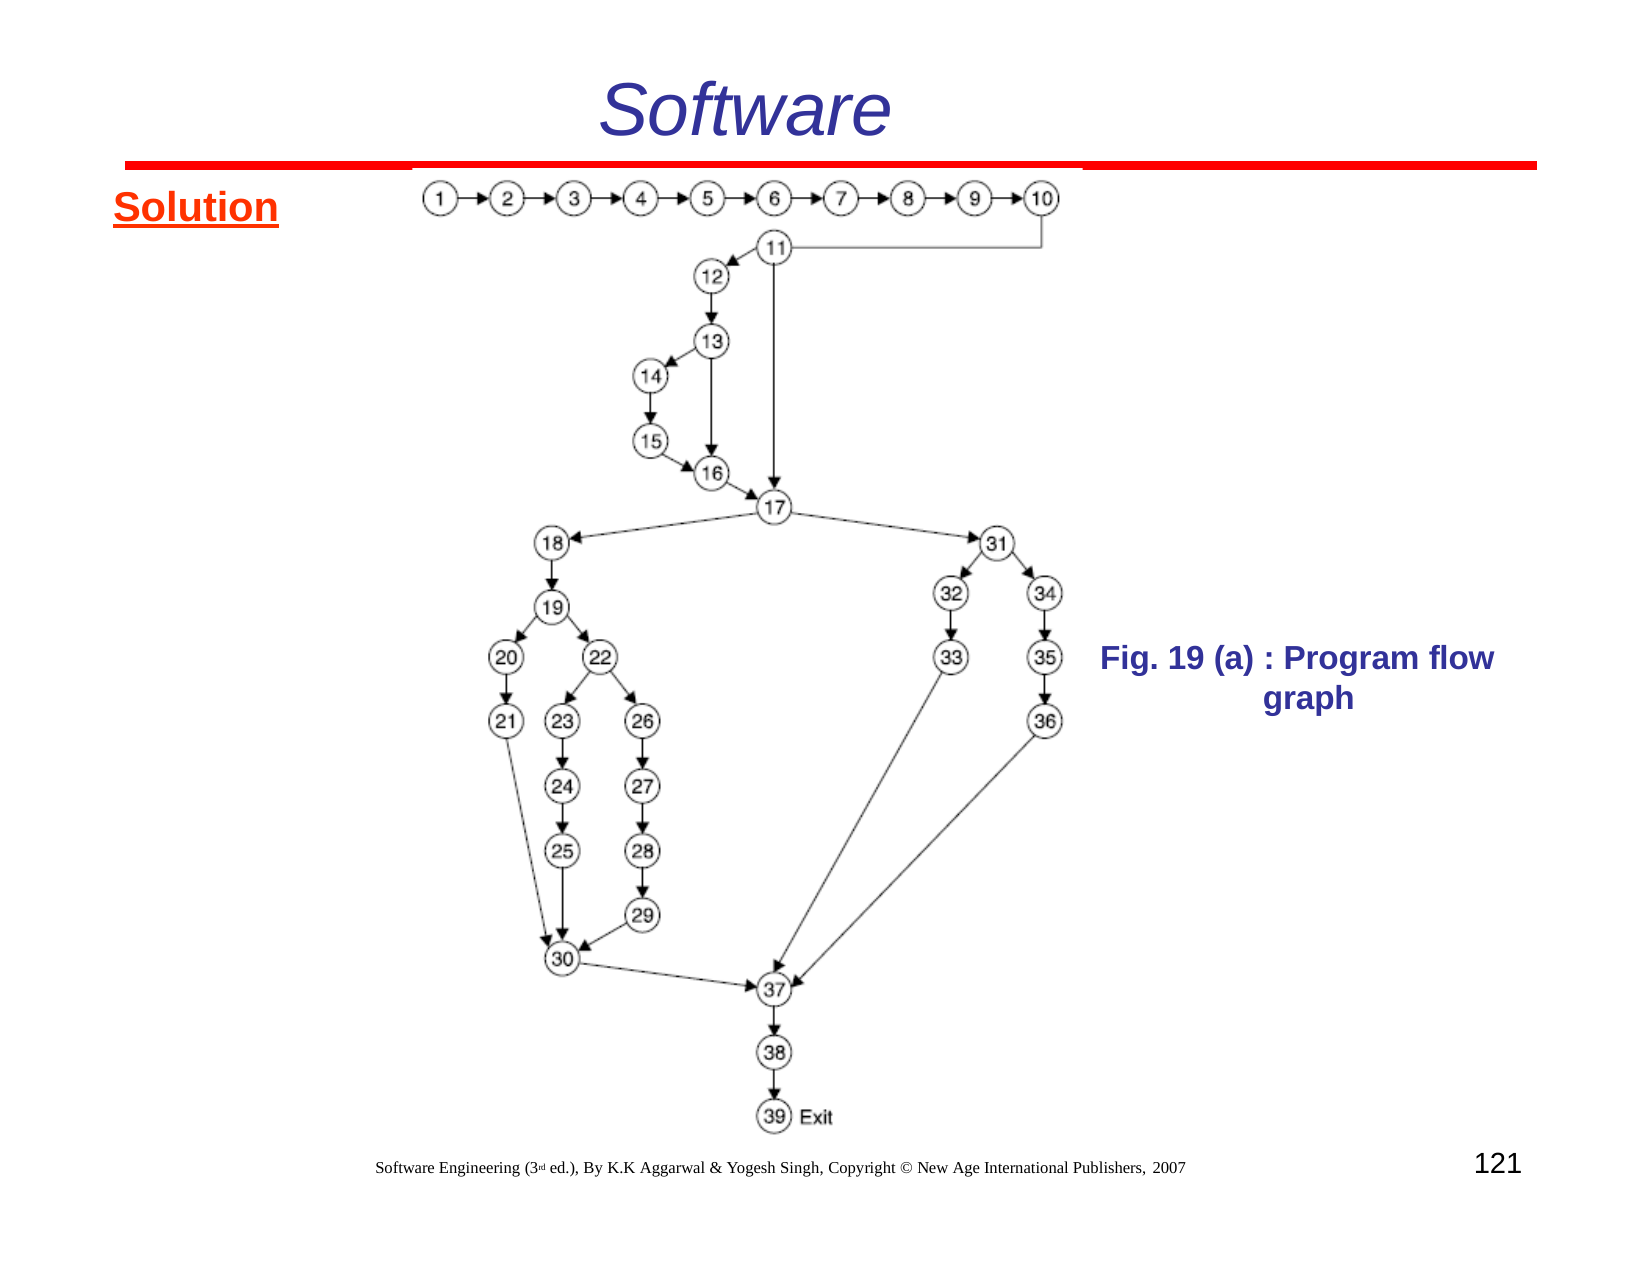

# Software Testing

Solution
Fig. 19 (a) : Program flow  graph
121
Software Engineering (3rd  ed.), By K.K Aggarwal & Yogesh Singh, Copyright © New Age International Publishers, 2007